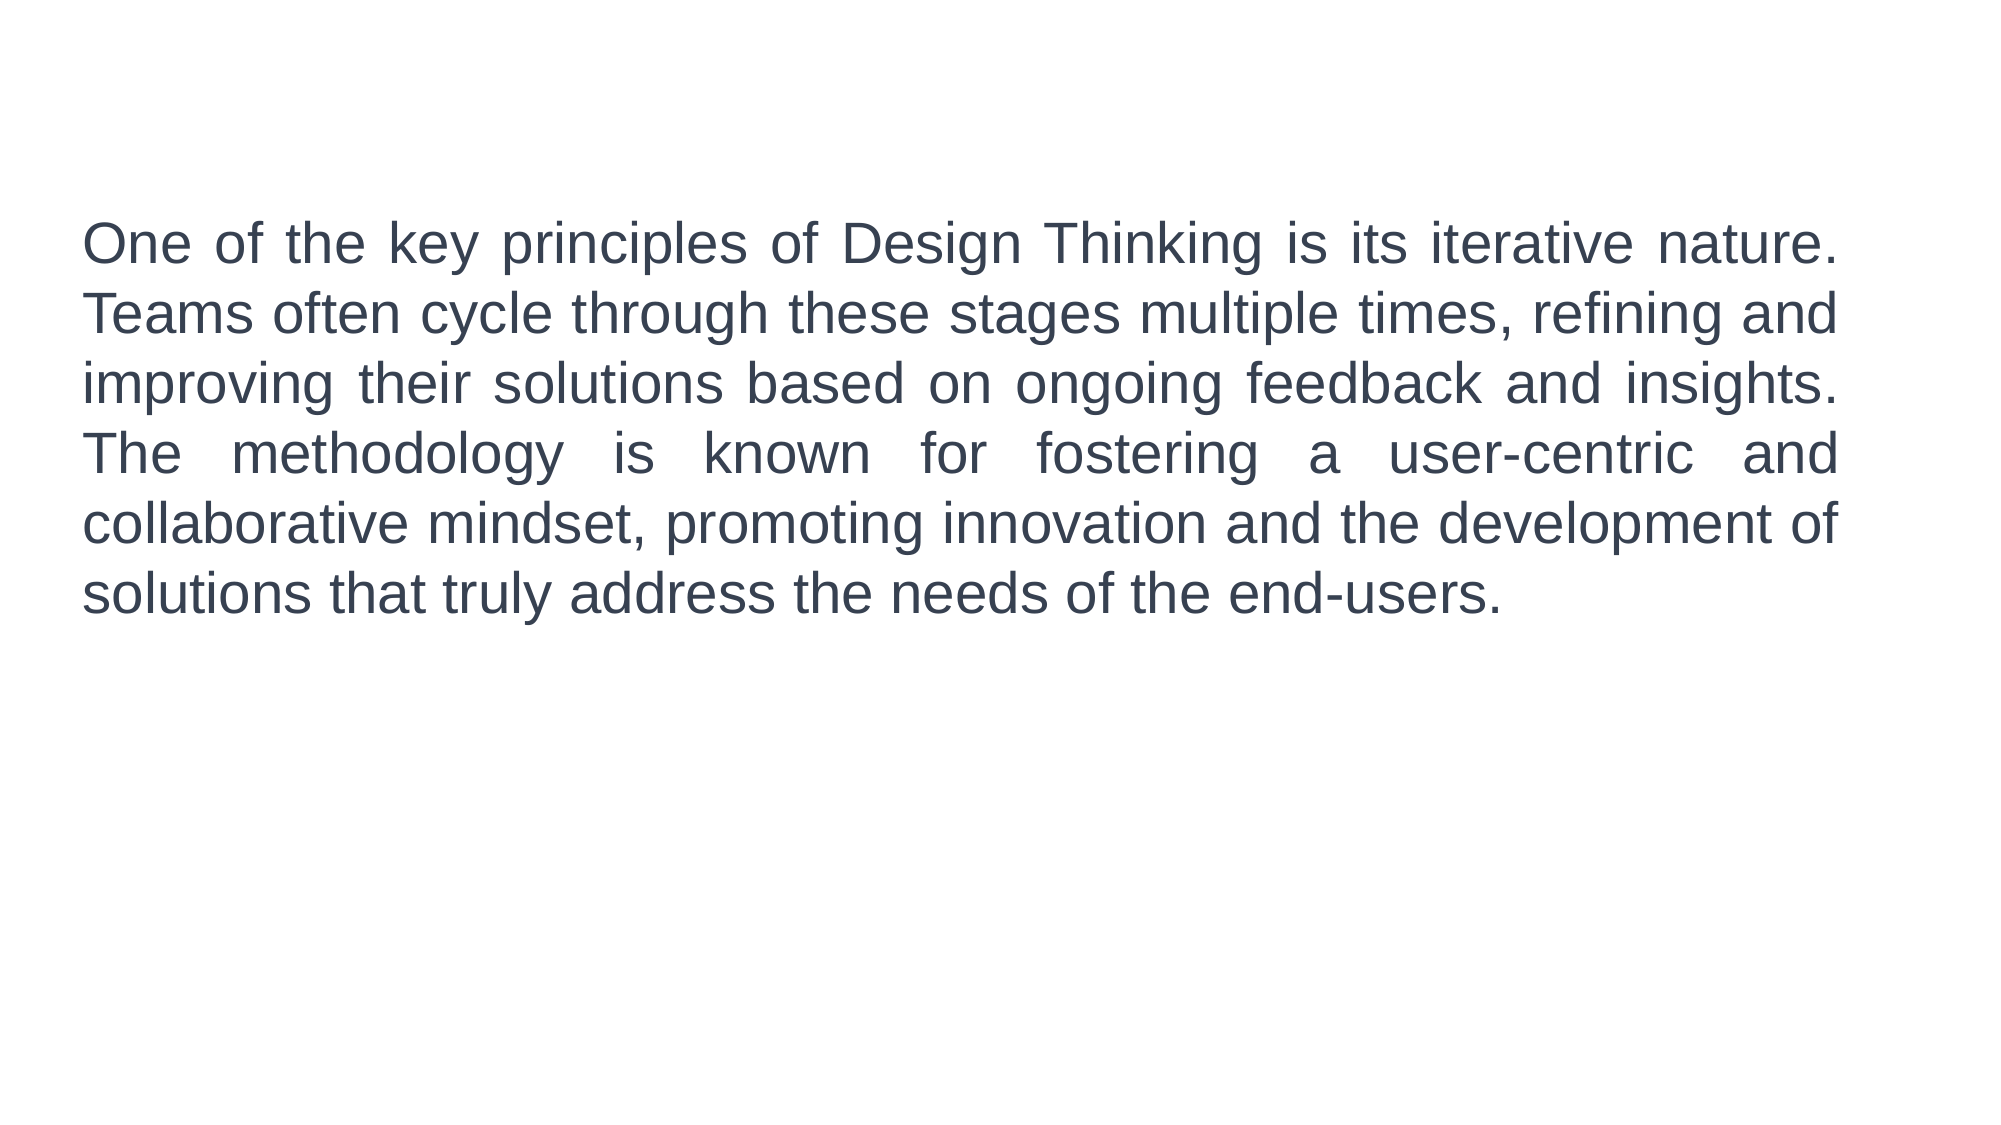

One of the key principles of Design Thinking is its iterative nature. Teams often cycle through these stages multiple times, refining and improving their solutions based on ongoing feedback and insights. The methodology is known for fostering a user-centric and collaborative mindset, promoting innovation and the development of solutions that truly address the needs of the end-users.